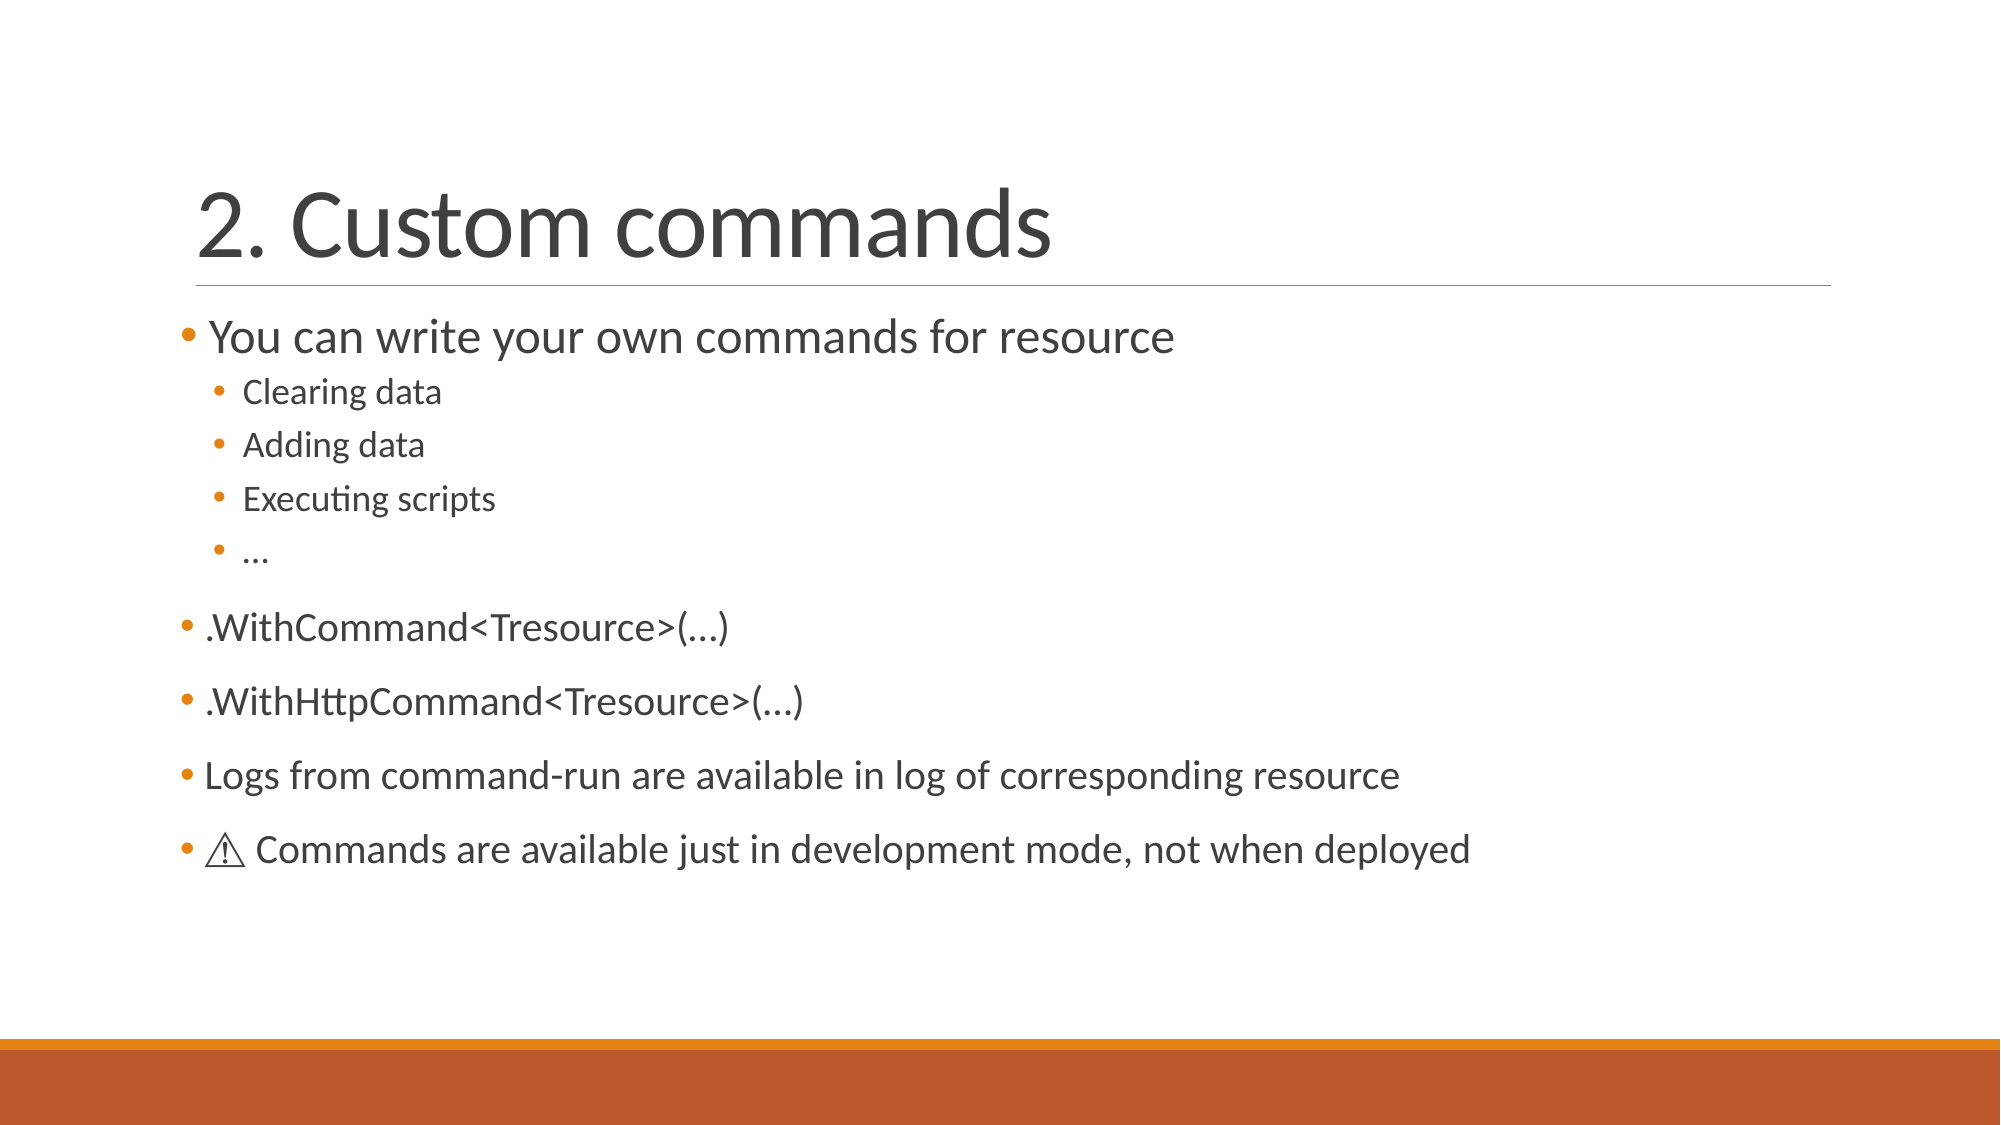

# 2. Custom commands
 You can write your own commands for resource
Clearing data
Adding data
Executing scripts
…
 .WithCommand<Tresource>(…)
 .WithHttpCommand<Tresource>(…)
 Logs from command-run are available in log of corresponding resource
 ⚠️ Commands are available just in development mode, not when deployed